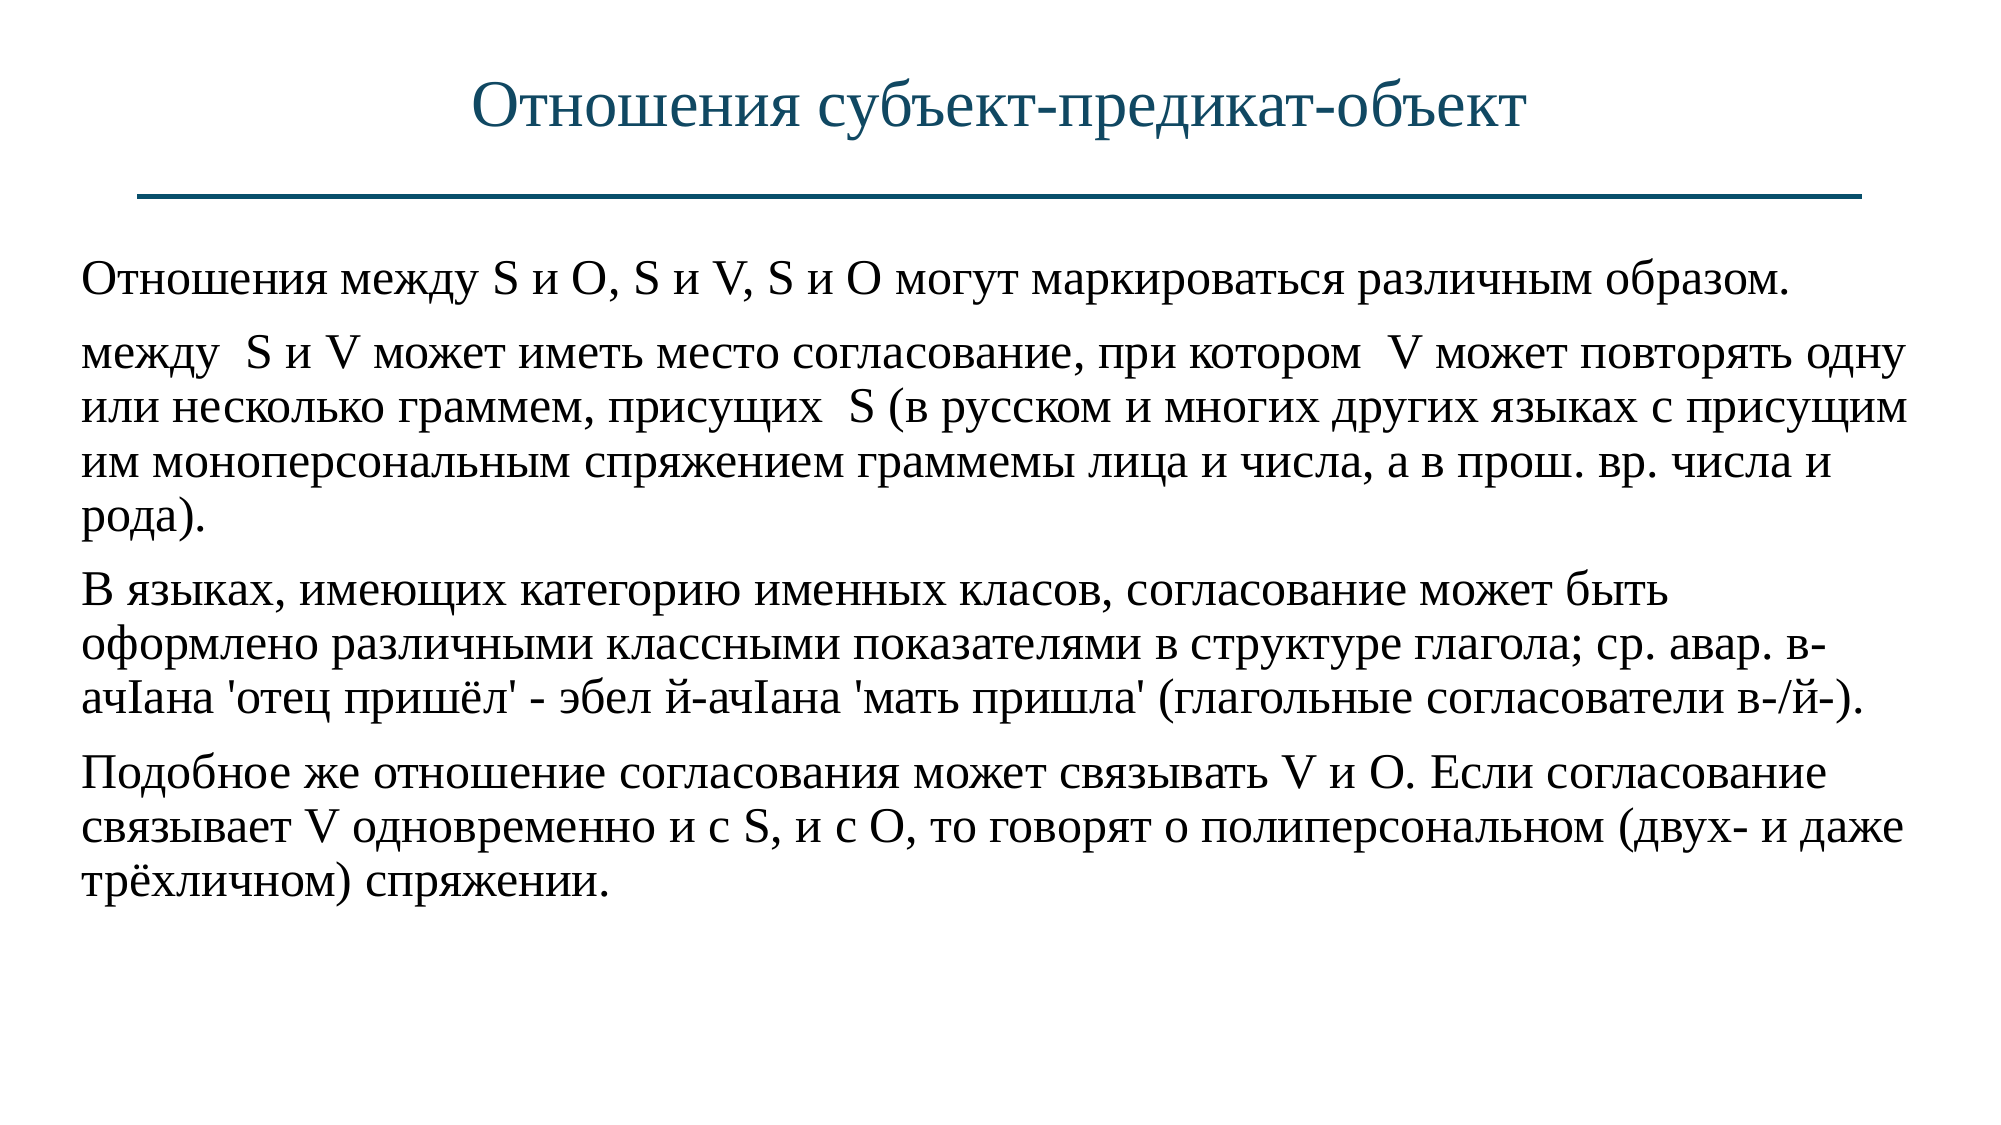

# Отношения субъект-предикат-объект
Отношения между S и O, S и V, S и O могут маркироваться различным образом.
между  S и V может иметь место согласование, при котором  V может повторять одну или несколько граммем, присущих  S (в русском и многих других языках с присущим им моноперсональным спряжением граммемы лица и числа, а в прош. вр. числа и рода).
В языках, имеющих категорию именных класов, согласование может быть оформлено различными классными показателями в структуре глагола; ср. авар. в-ачIана 'отец пришёл' - эбел й-ачIана 'мать пришла' (глагольные согласователи в-/й-).
Подобное же отношение согласования может связывать V и O. Если согласование связывает V одновременно и с S, и с O, то говорят о полиперсональном (двух- и даже трёхличном) спряжении.